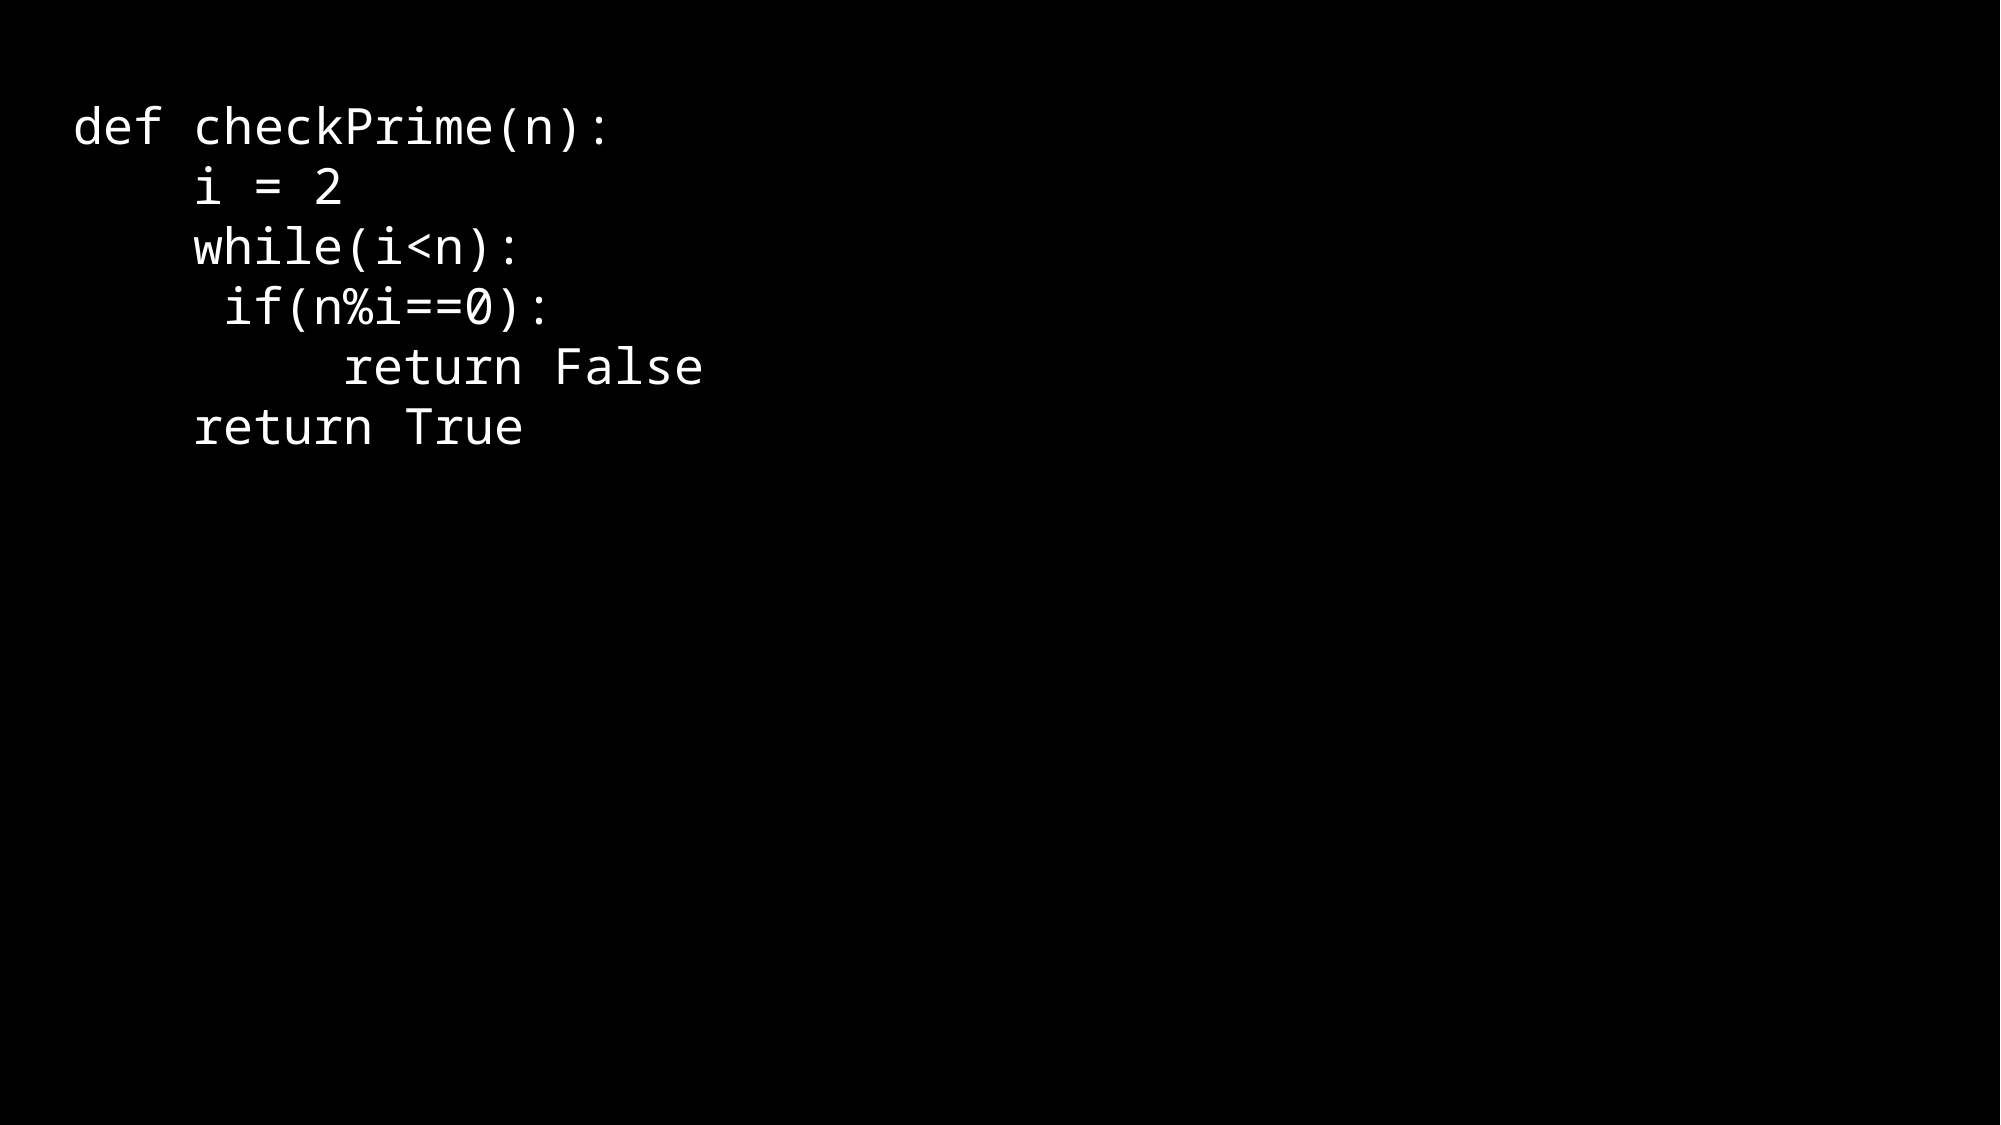

def checkPrime(n):
    i = 2
    while(i<n):
	if(n%i==0):
         return False
    return True